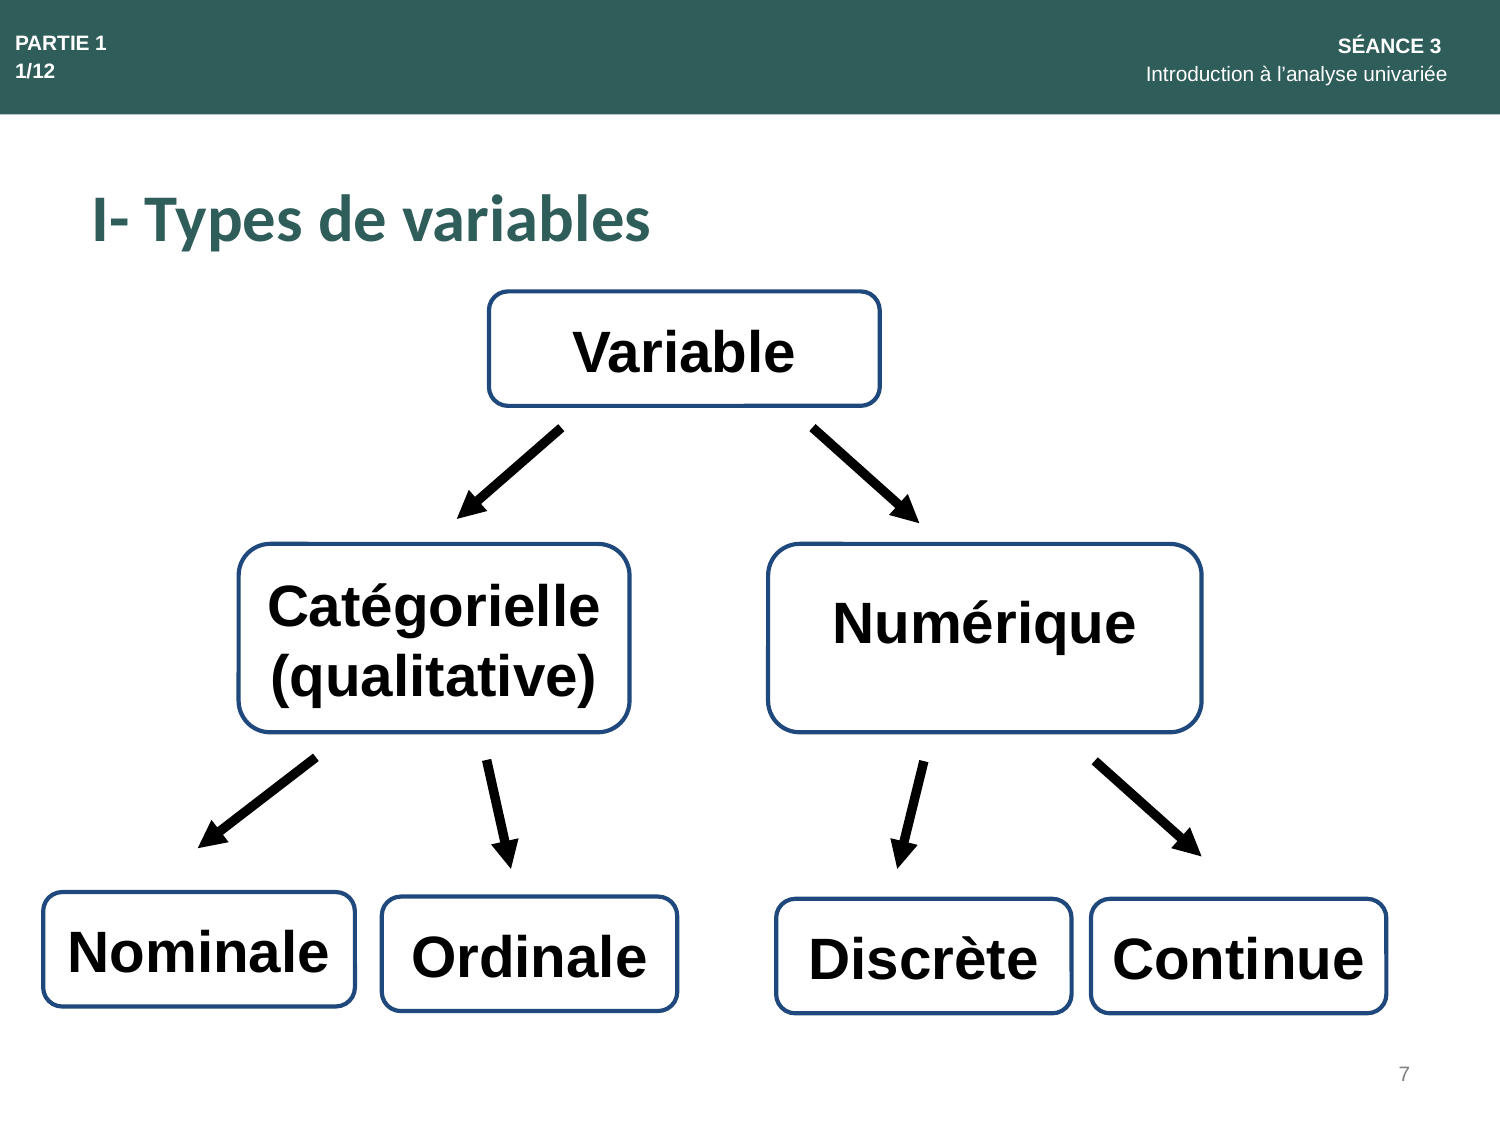

PARTIE 1
1/12

SÉANCE 3
Introduction à l’analyse univariée
I- Types de variables
Variable
Numérique

Catégorielle
(qualitative)
Nominale
Ordinale
Discrète
Continue
7